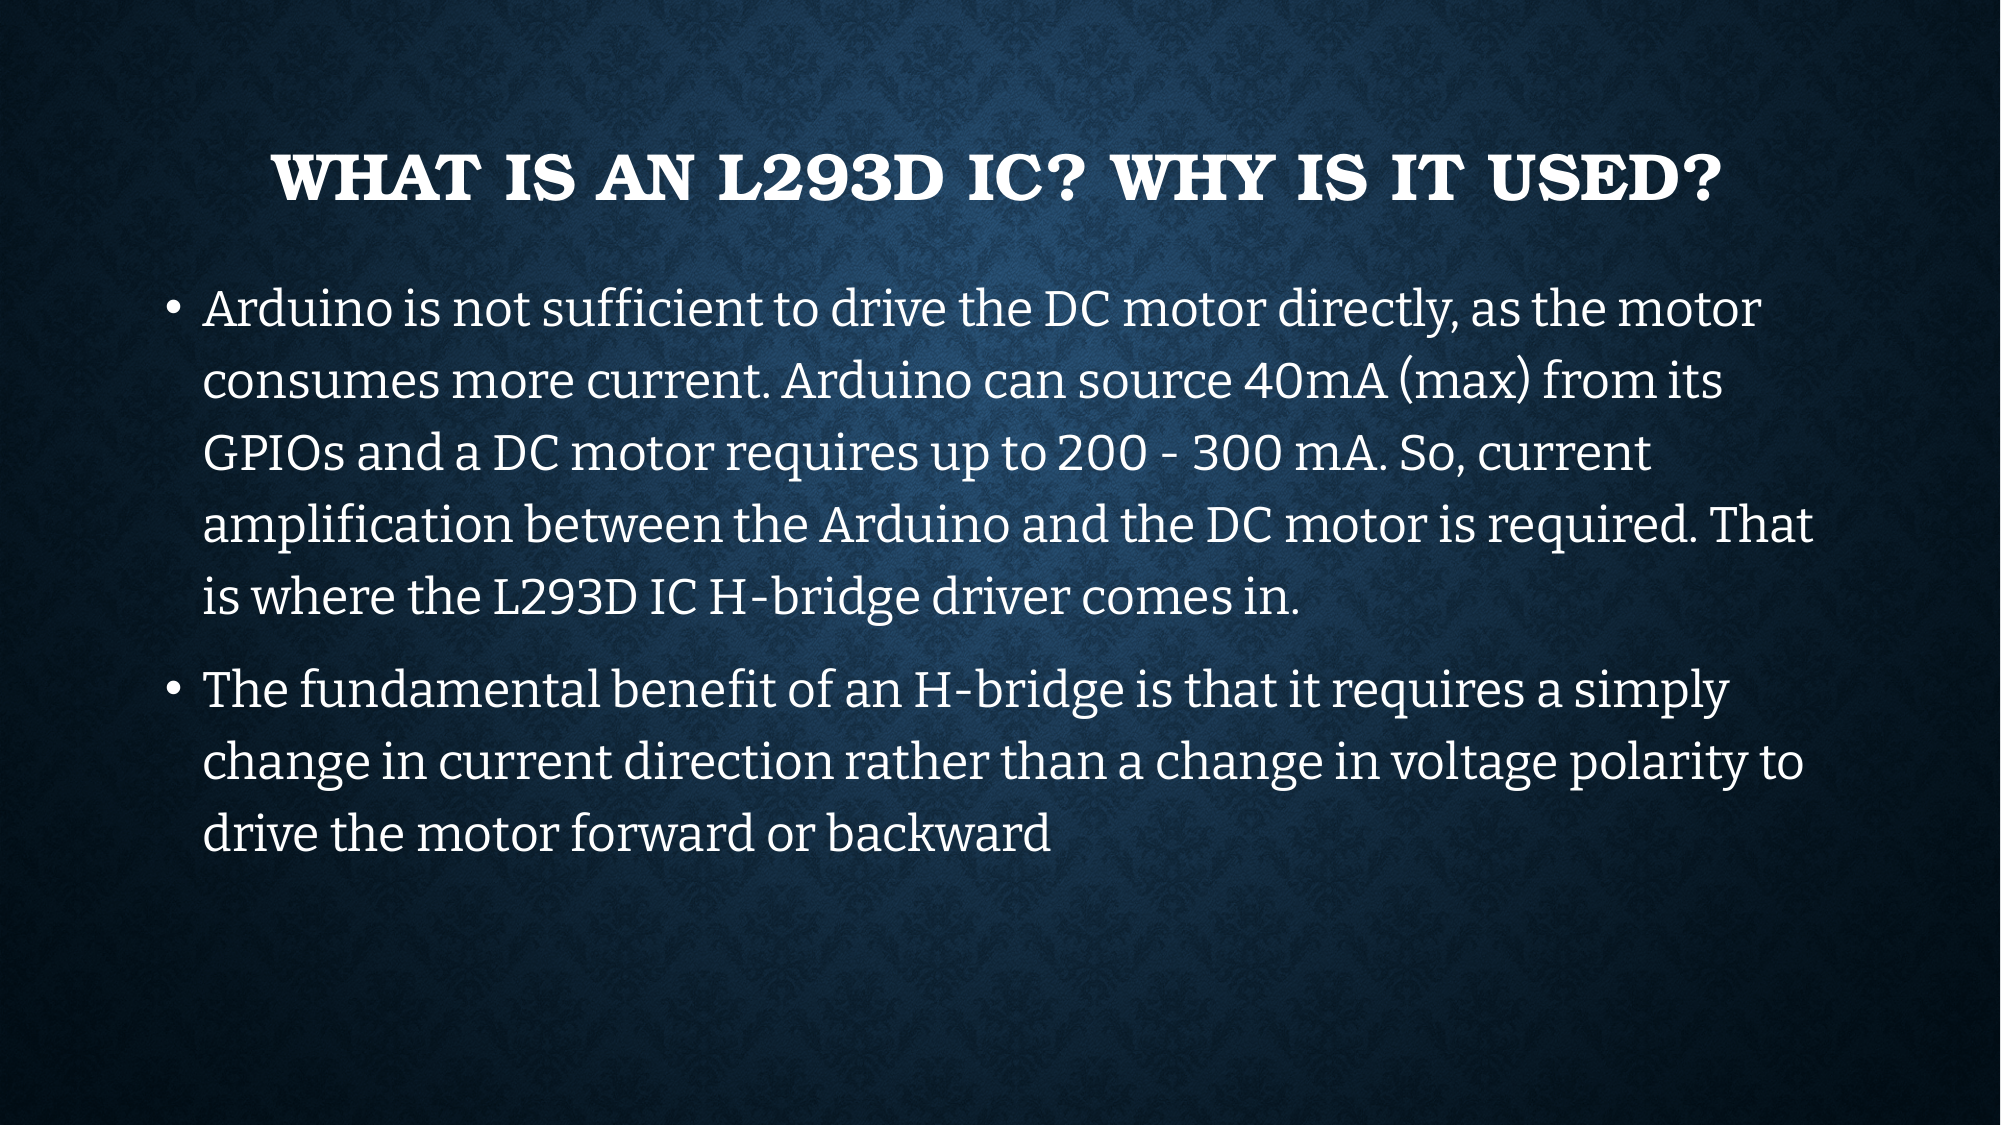

# What is an L293D IC? Why is it Used?
Arduino is not sufficient to drive the DC motor directly, as the motor consumes more current. Arduino can source 40mA (max) from its GPIOs and a DC motor requires up to 200 - 300 mA. So, current amplification between the Arduino and the DC motor is required. That is where the L293D IC H-bridge driver comes in.
The fundamental benefit of an H-bridge is that it requires a simply change in current direction rather than a change in voltage polarity to drive the motor forward or backward